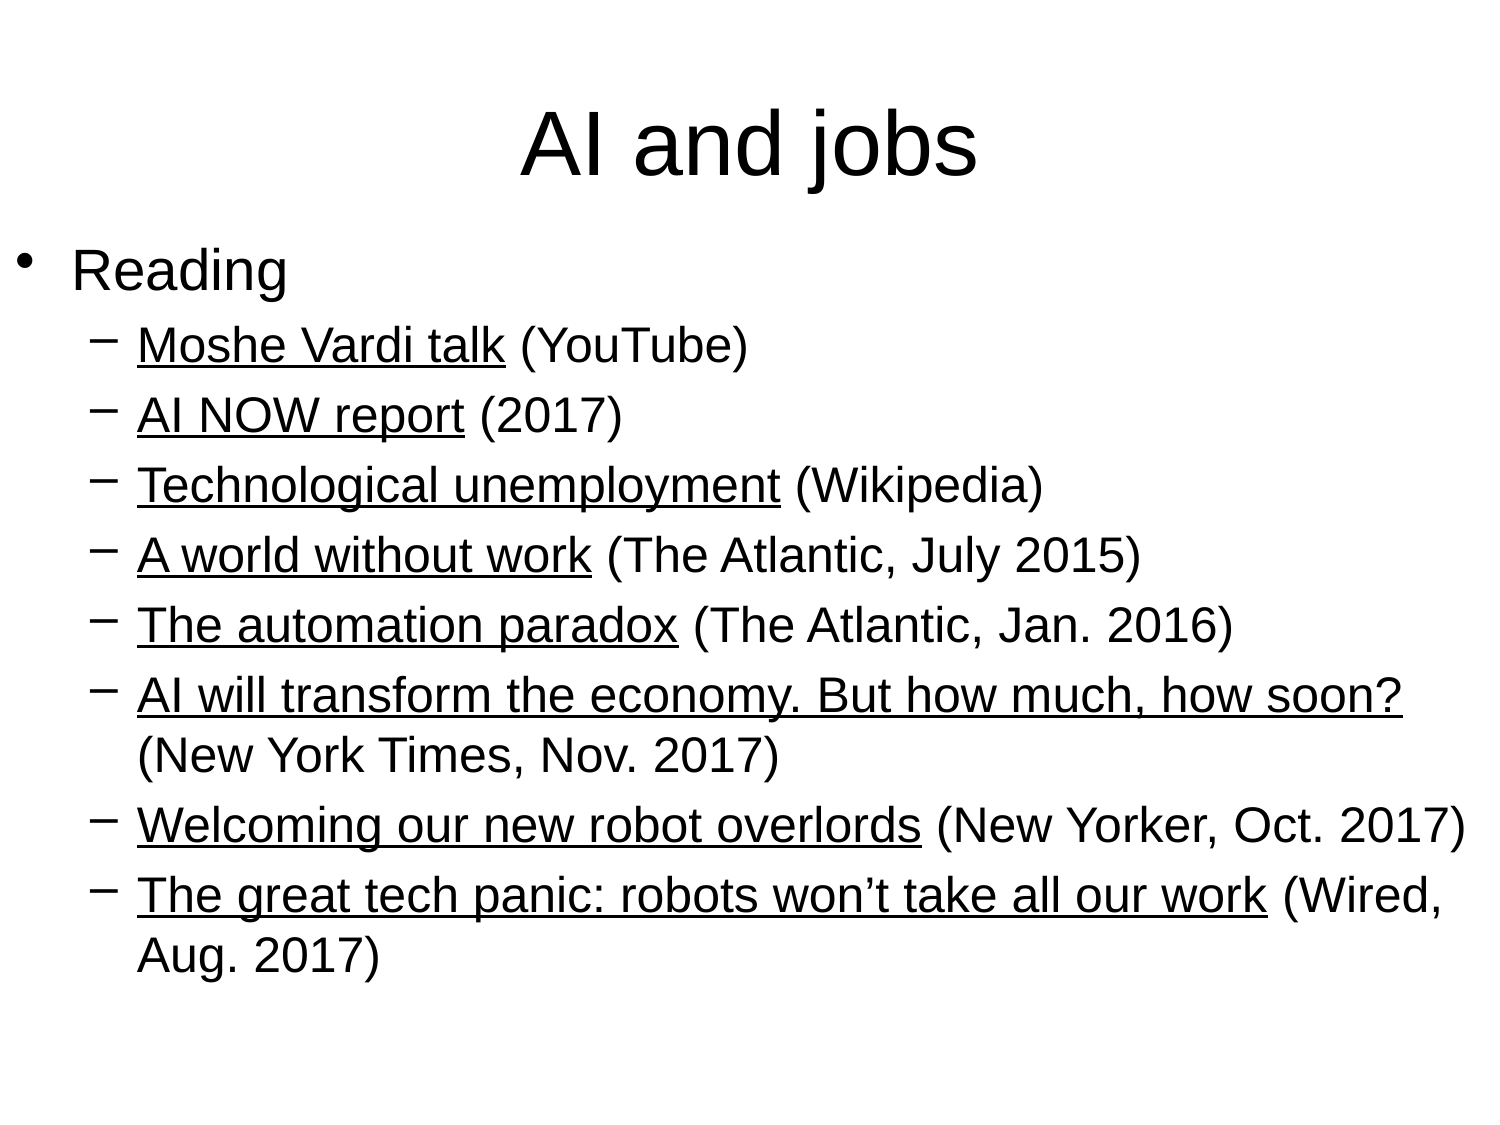

# AI and jobs
Reading
Moshe Vardi talk (YouTube)
AI NOW report (2017)
Technological unemployment (Wikipedia)
A world without work (The Atlantic, July 2015)
The automation paradox (The Atlantic, Jan. 2016)
AI will transform the economy. But how much, how soon? (New York Times, Nov. 2017)
Welcoming our new robot overlords (New Yorker, Oct. 2017)
The great tech panic: robots won’t take all our work (Wired, Aug. 2017)